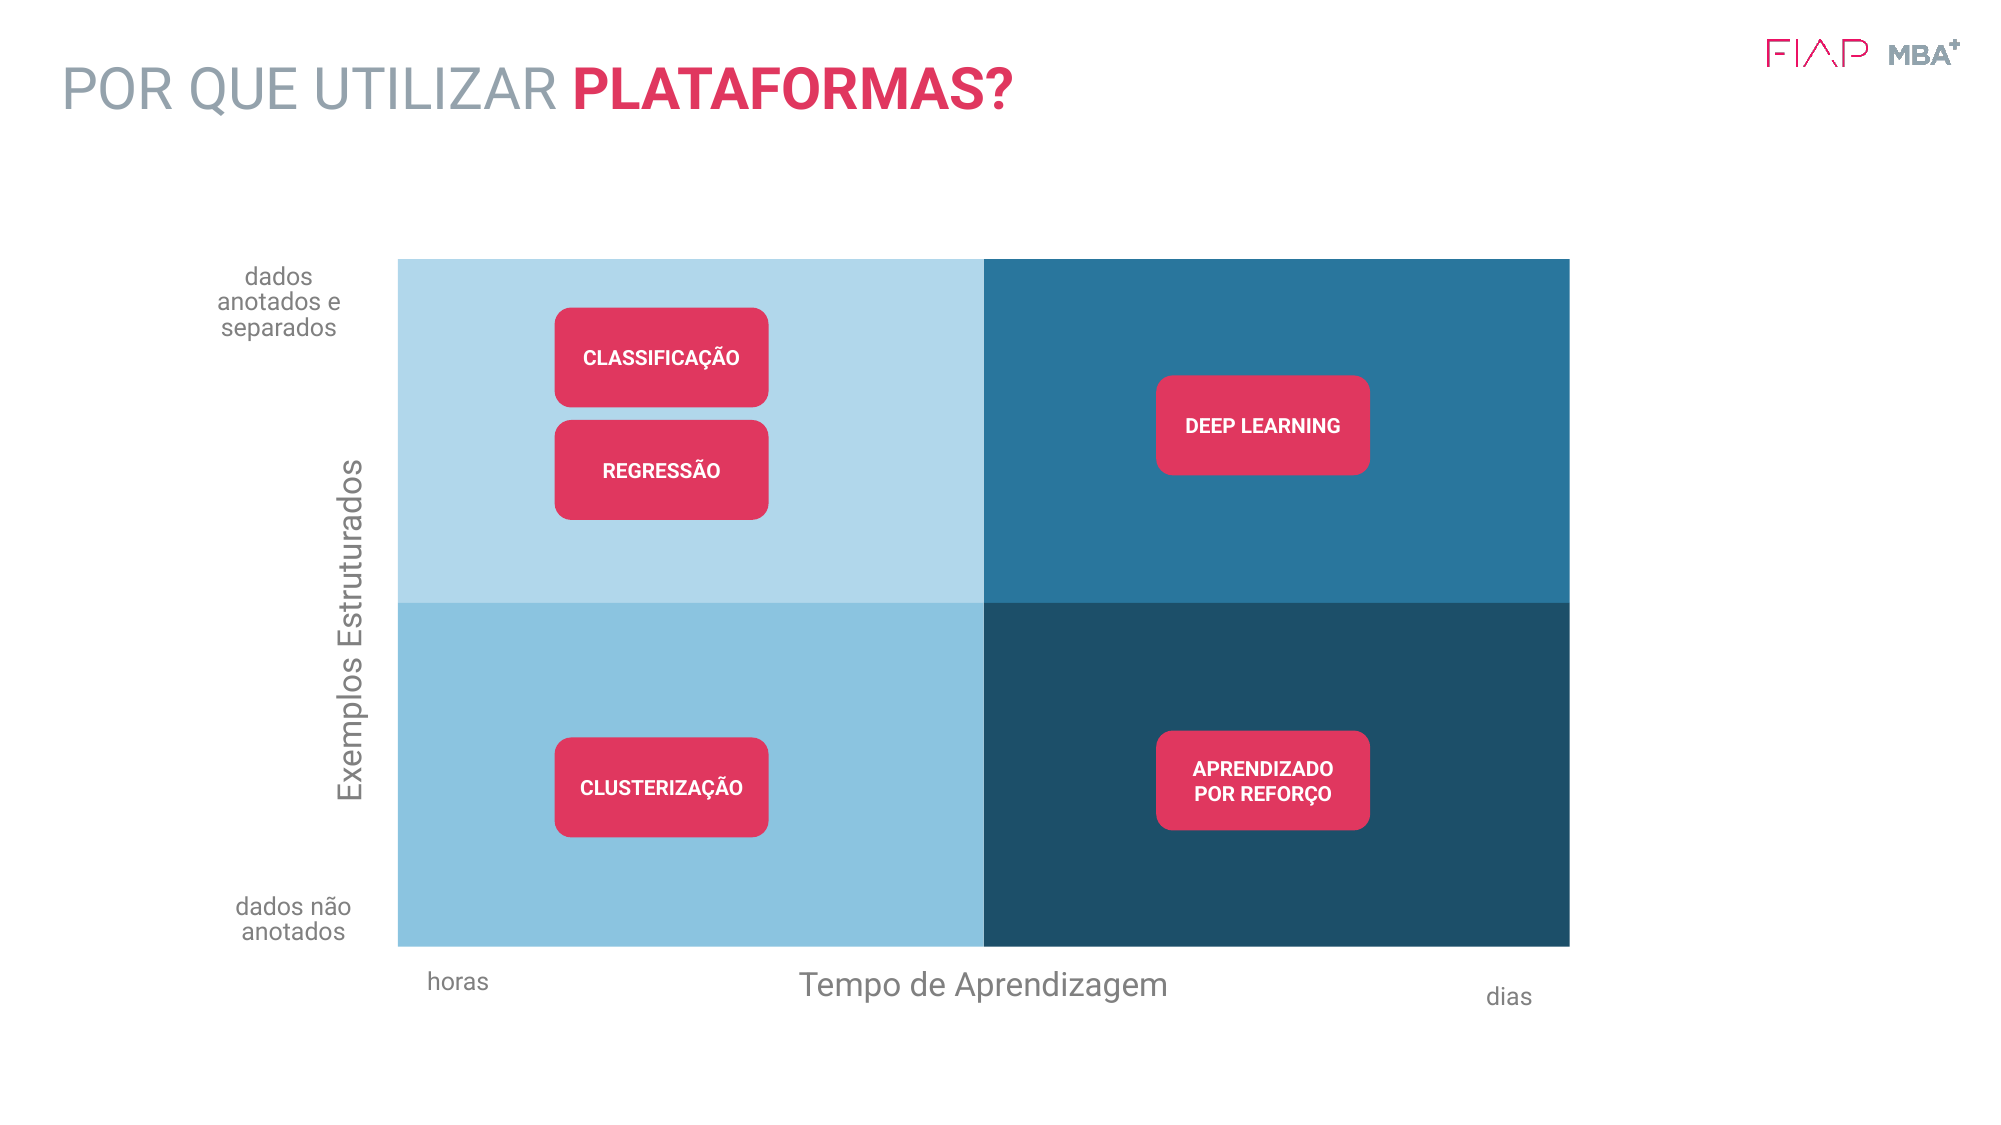

# POR QUE UTILIZAR PLATAFORMAS?
dados anotados e separados

CLASSIFICAÇÃO
DEEP LEARNING
REGRESSÃO
Exemplos Estruturados
APRENDIZADO POR REFORÇO
CLUSTERIZAÇÃO
dados não anotados
horas
Tempo de Aprendizagem
dias